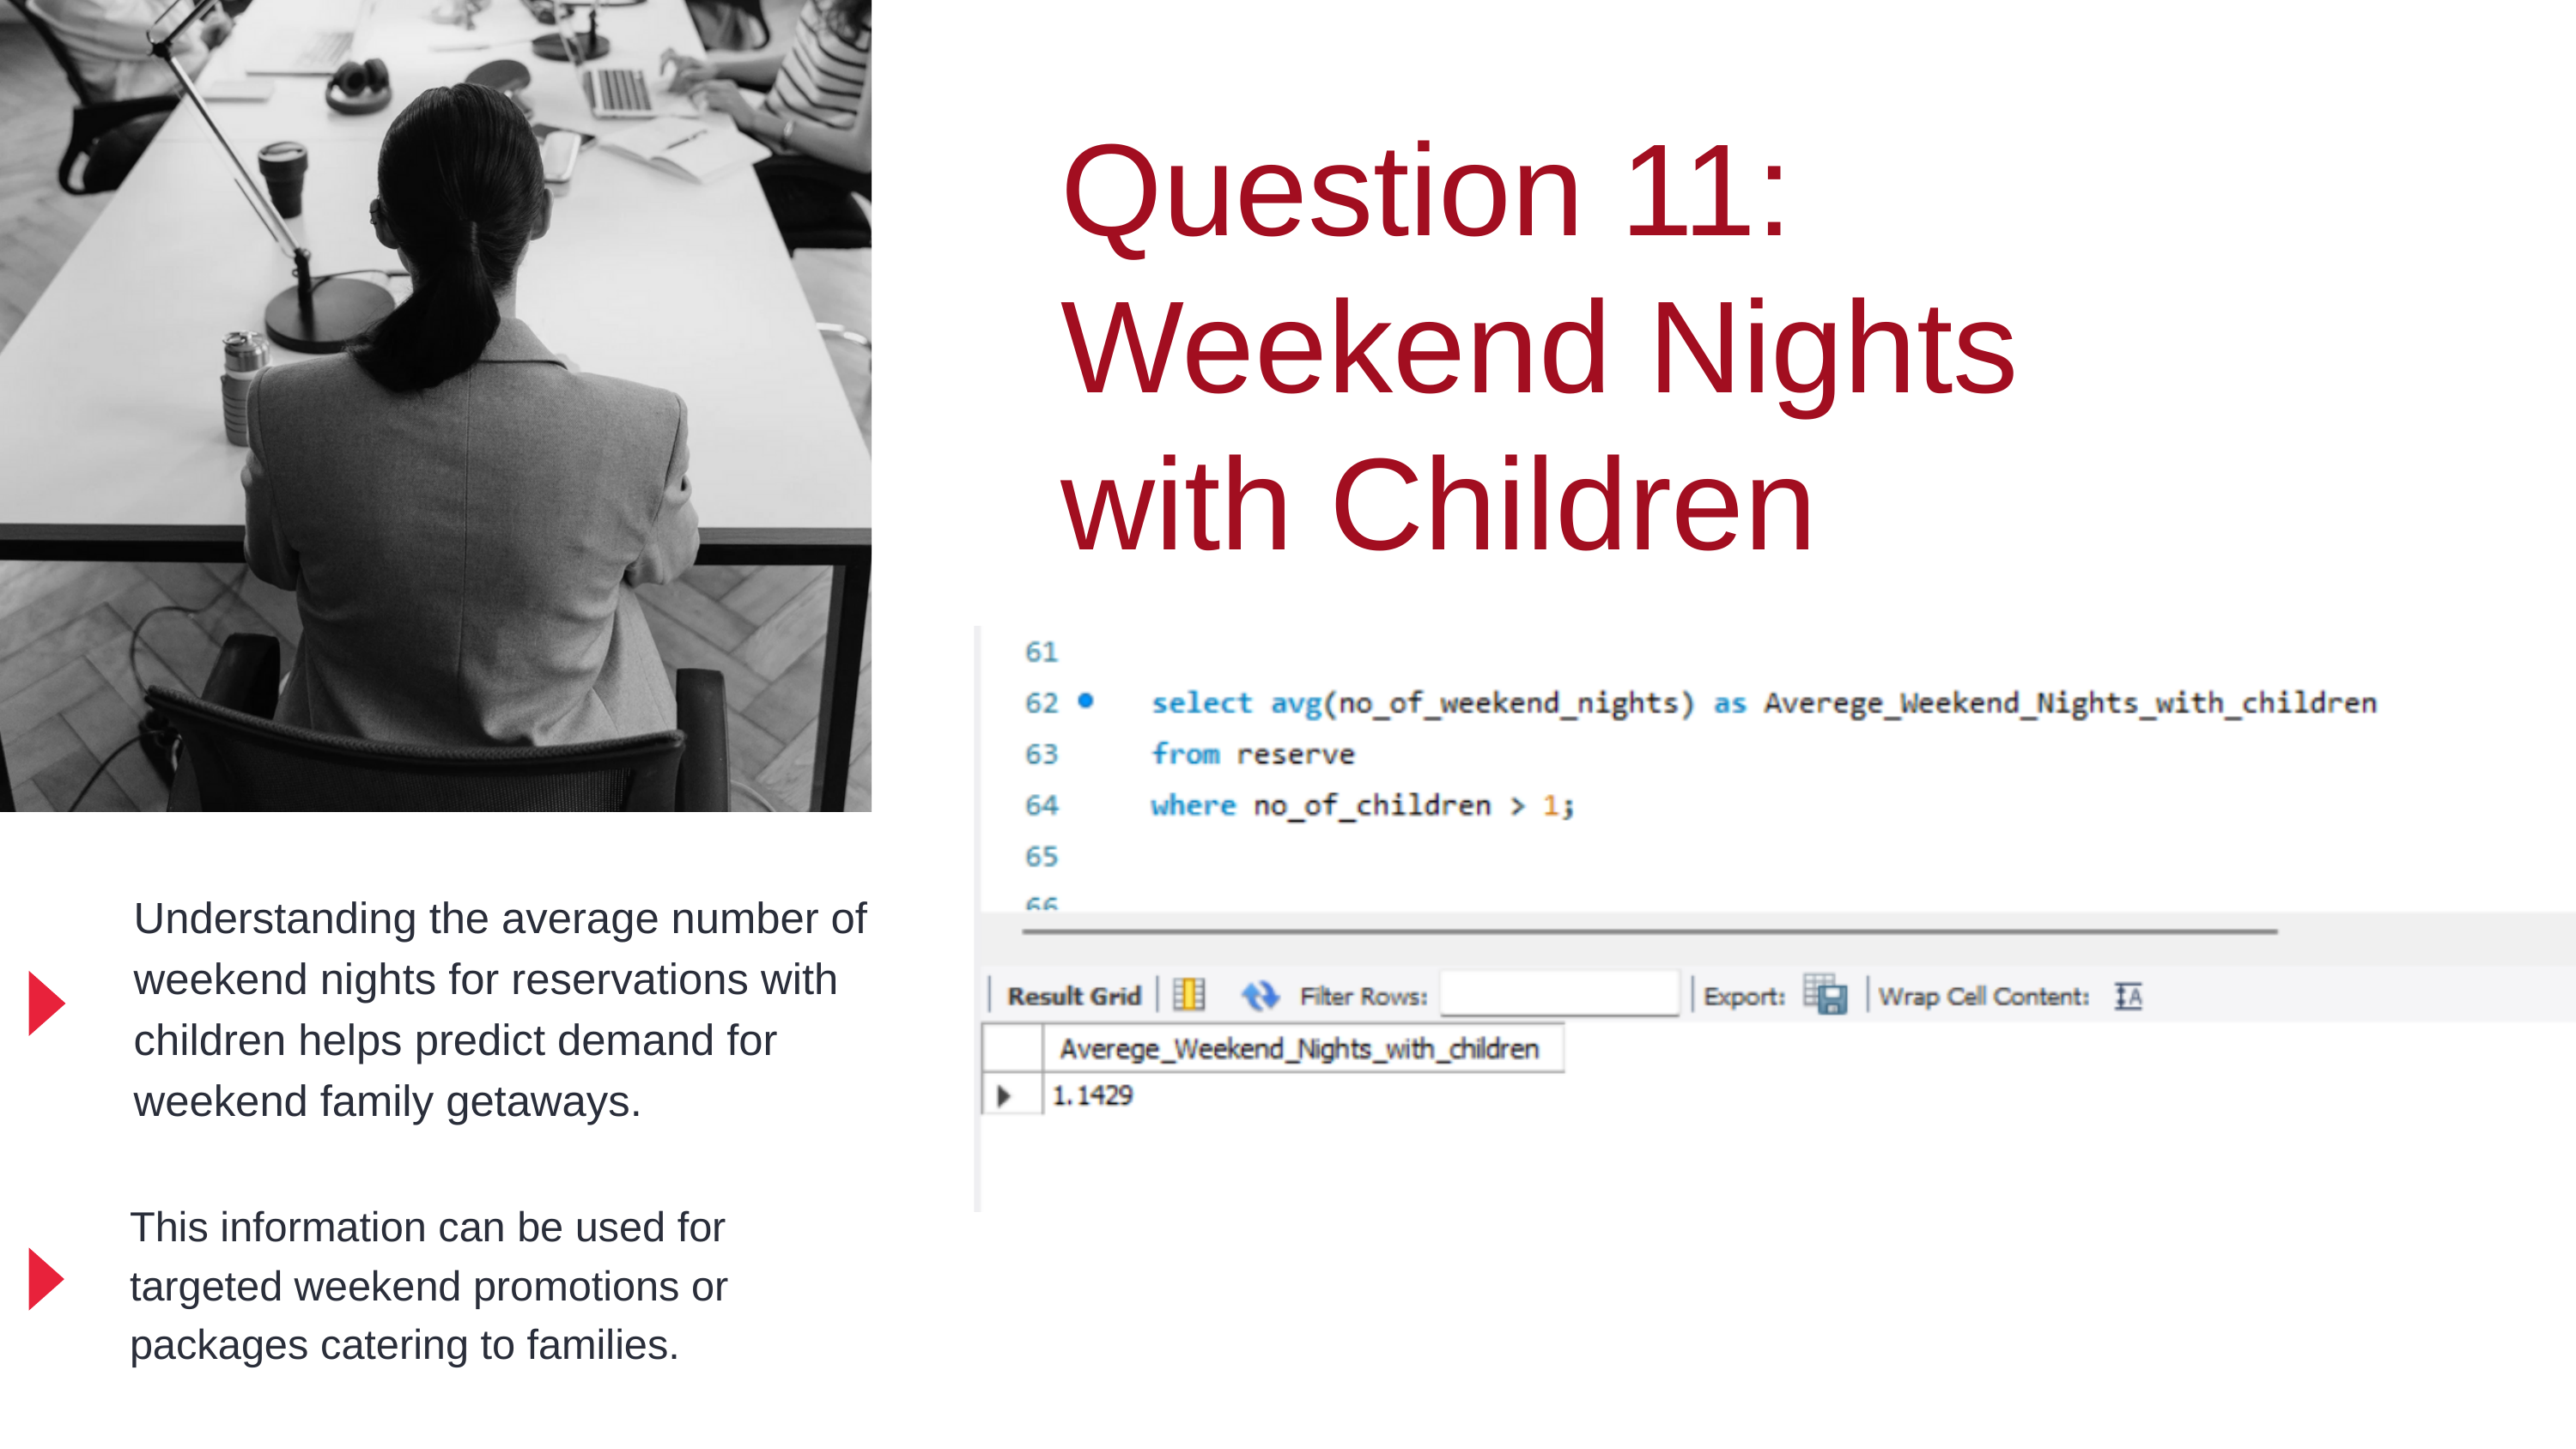

Question 11:
Weekend Nights with Children

Understanding the average number of weekend nights for reservations with children helps predict demand for weekend family getaways.

This information can be used for targeted weekend promotions or packages catering to families.

Back to Agenda